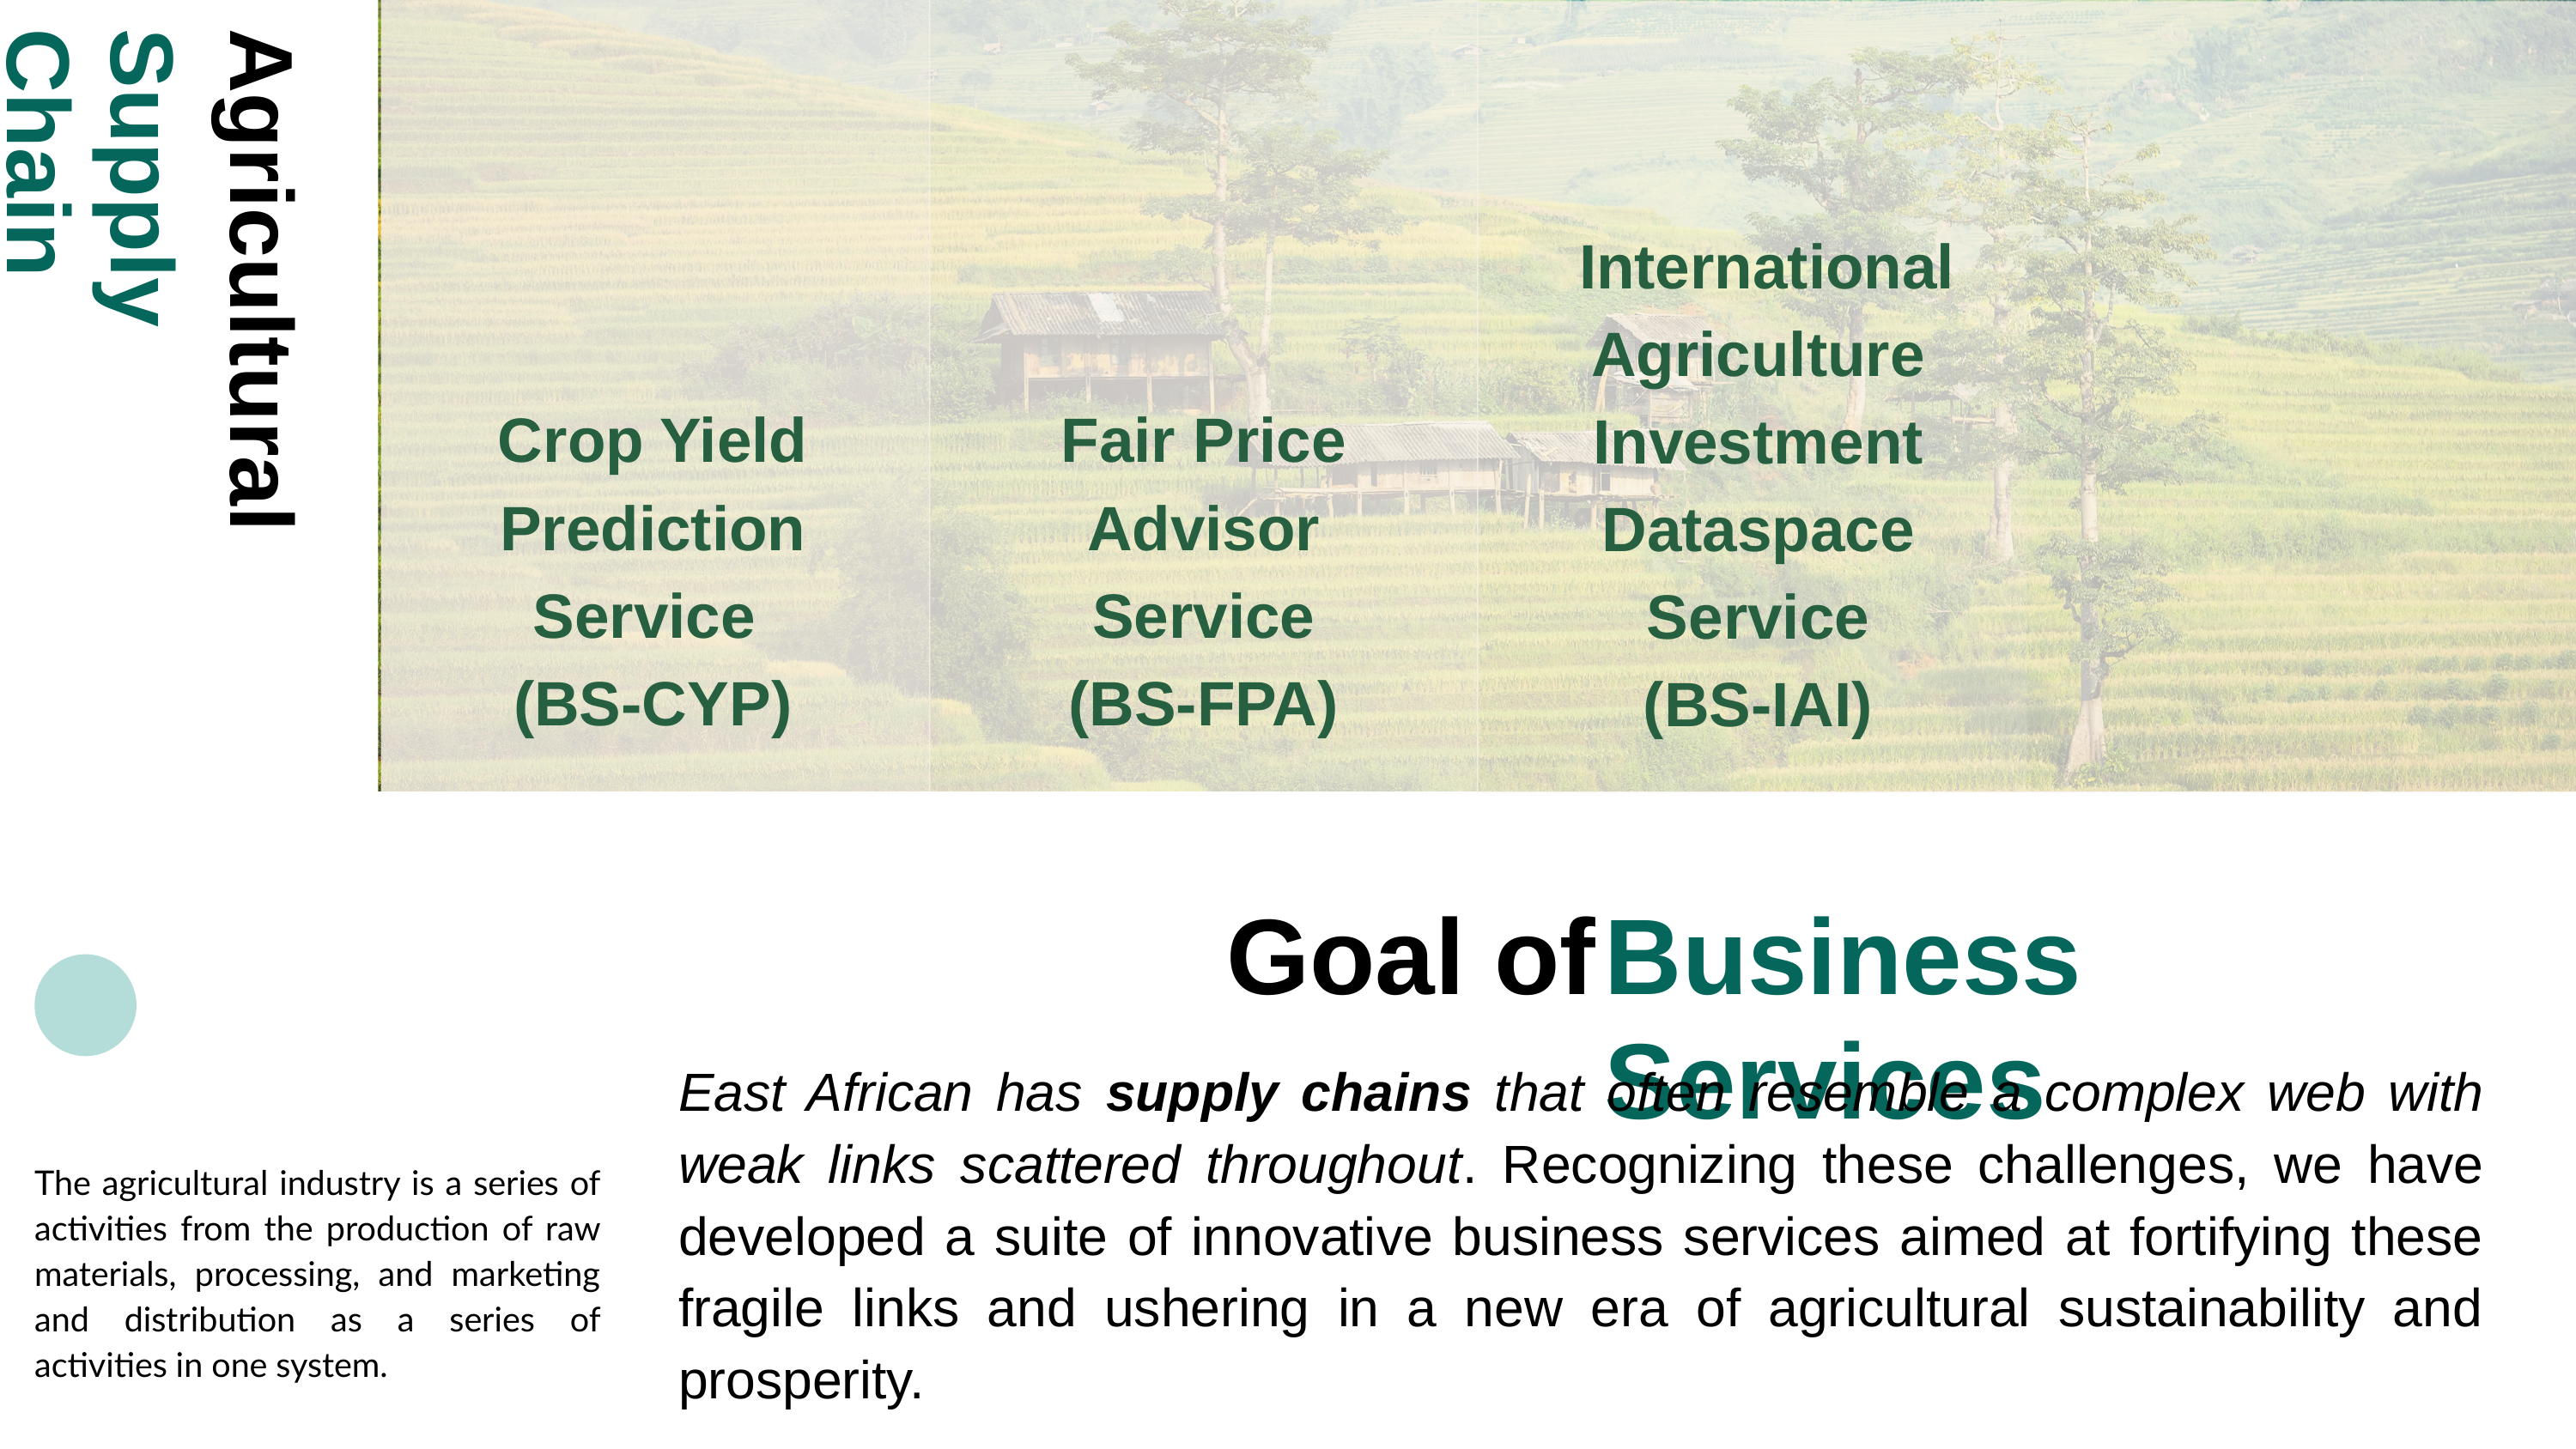

International Agriculture Investment Dataspace Service
(BS-IAI)
Supply Chain
Agricultural
Crop Yield Prediction Service
(BS-CYP)
Fair Price Advisor Service
(BS-FPA)
Goal of
Business Services

The agricultural industry is a series of activities from the production of raw materials, processing, and marketing and distribution as a series of activities in one system.
East African has supply chains that often resemble a complex web with weak links scattered throughout. Recognizing these challenges, we have developed a suite of innovative business services aimed at fortifying these fragile links and ushering in a new era of agricultural sustainability and prosperity.